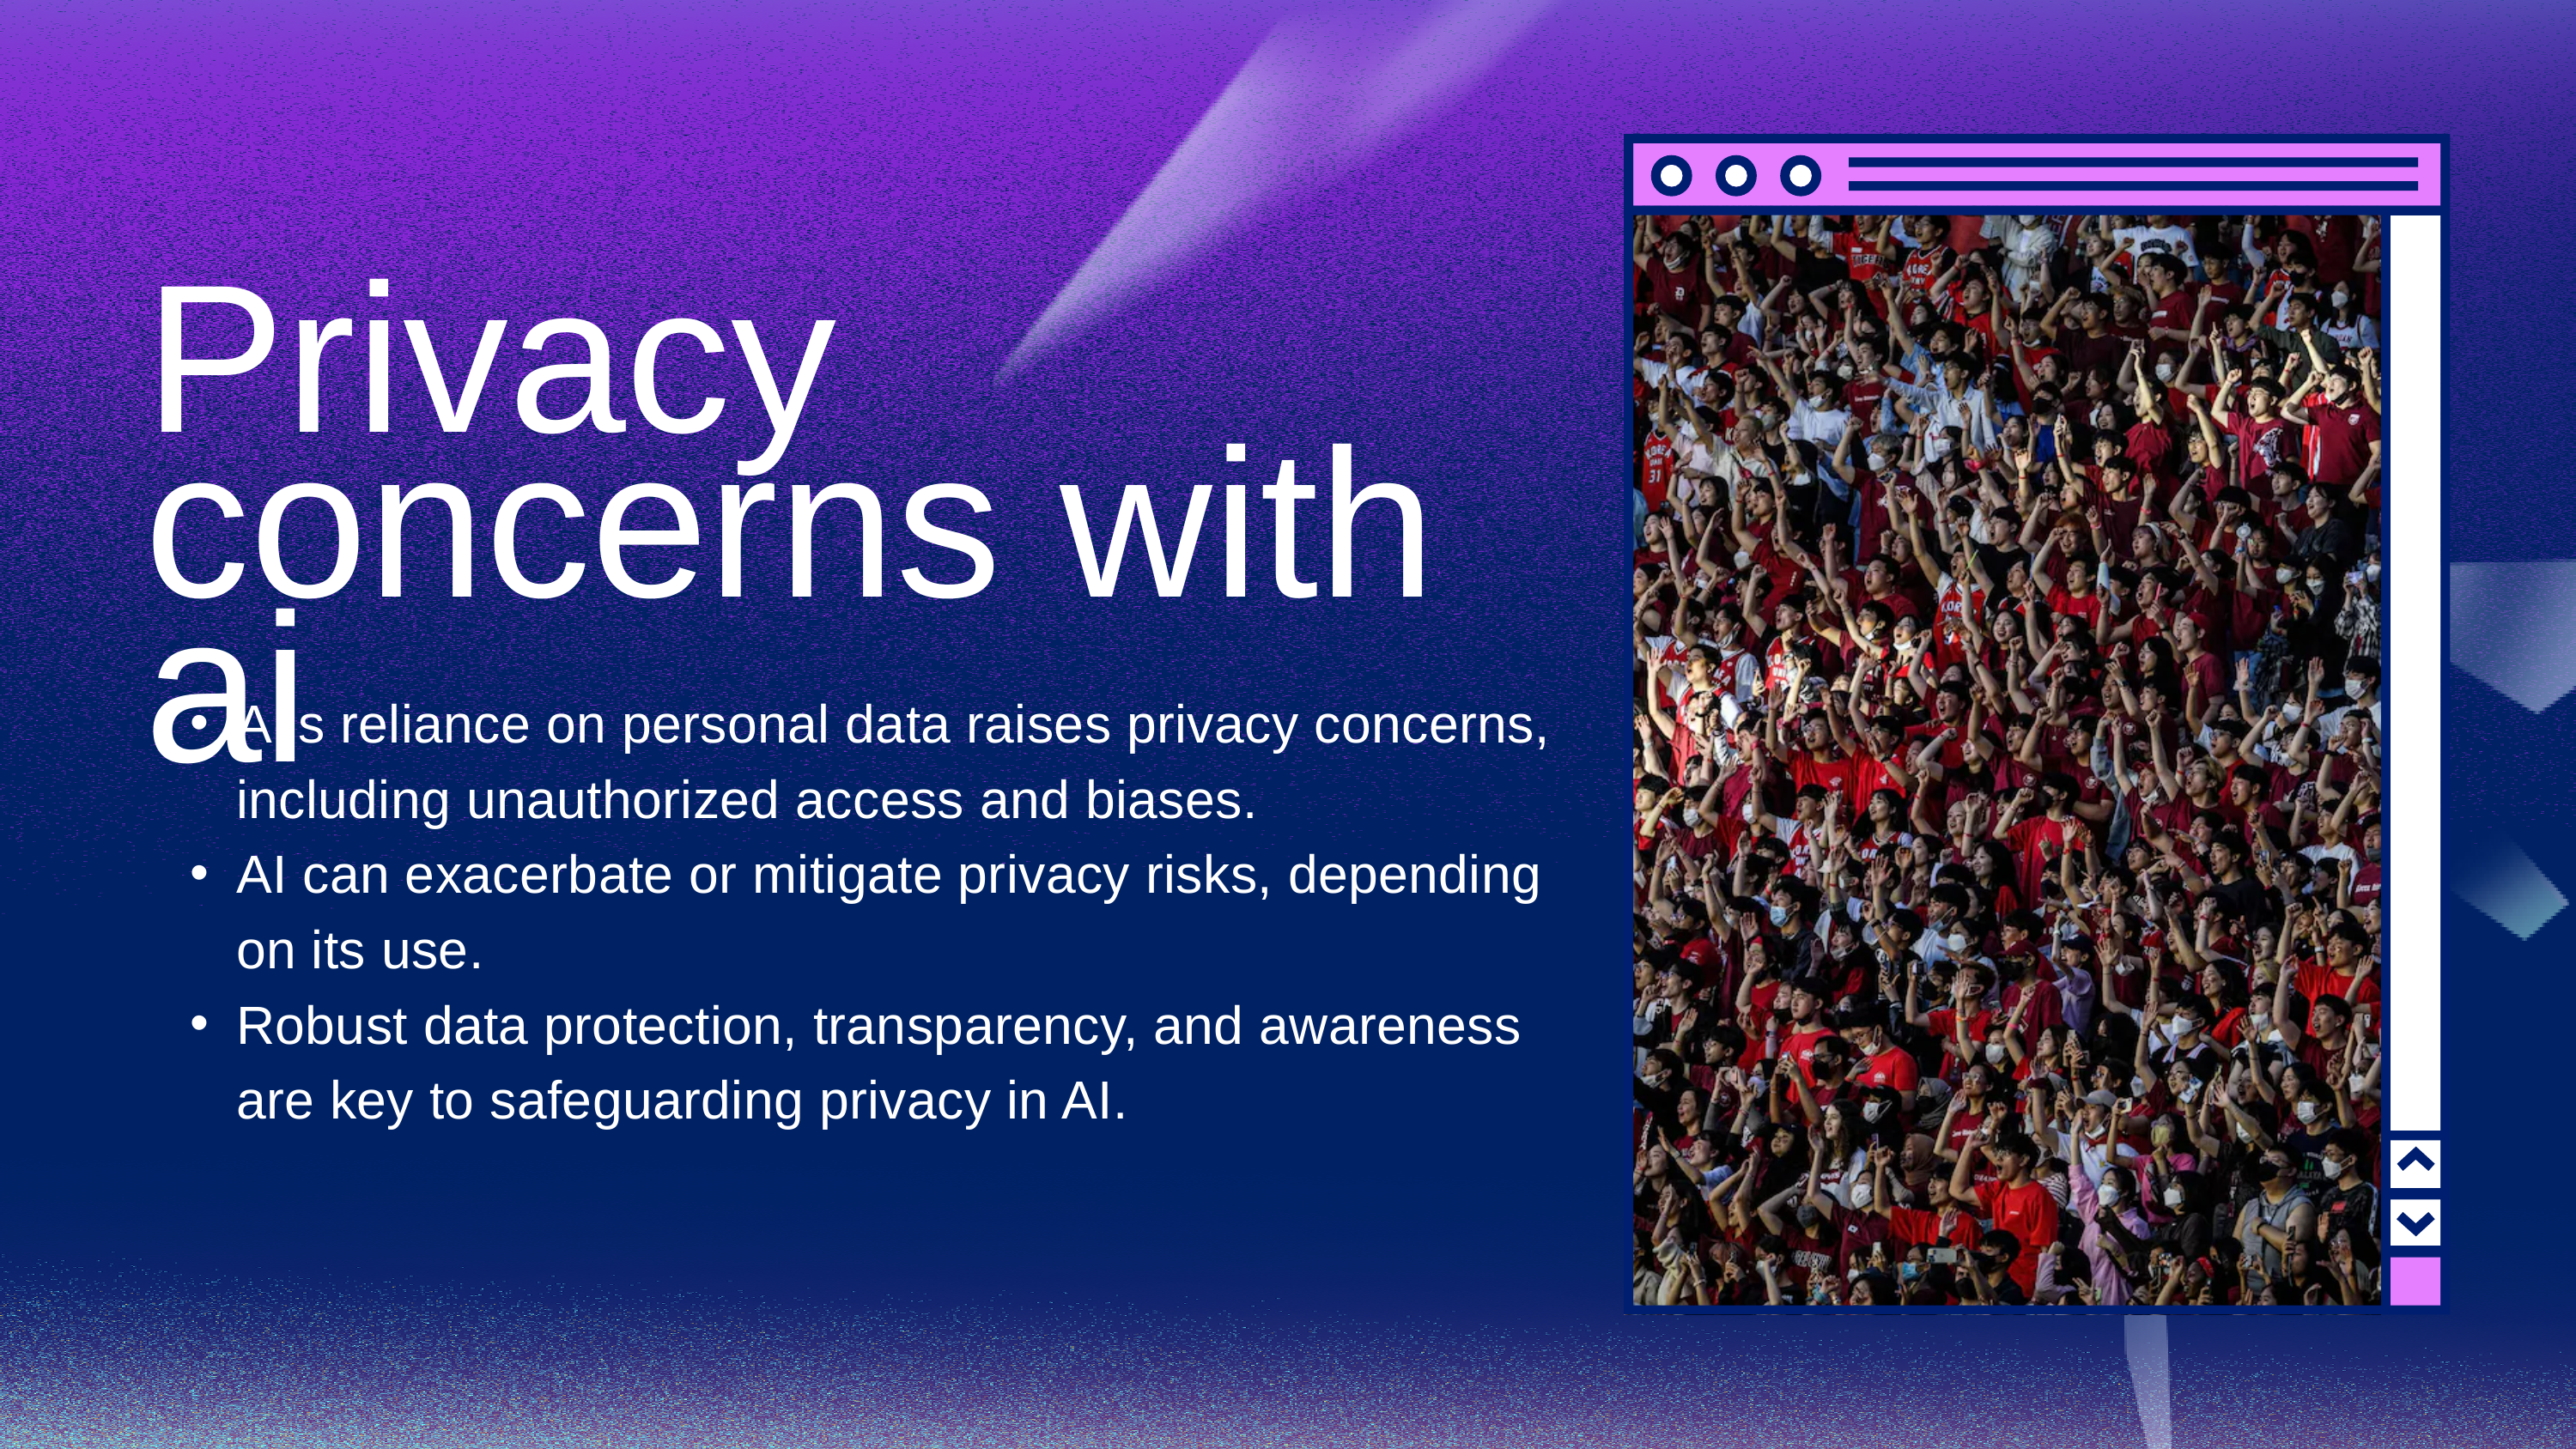

Privacy concerns with ai
AI's reliance on personal data raises privacy concerns, including unauthorized access and biases.
AI can exacerbate or mitigate privacy risks, depending on its use.
Robust data protection, transparency, and awareness are key to safeguarding privacy in AI.